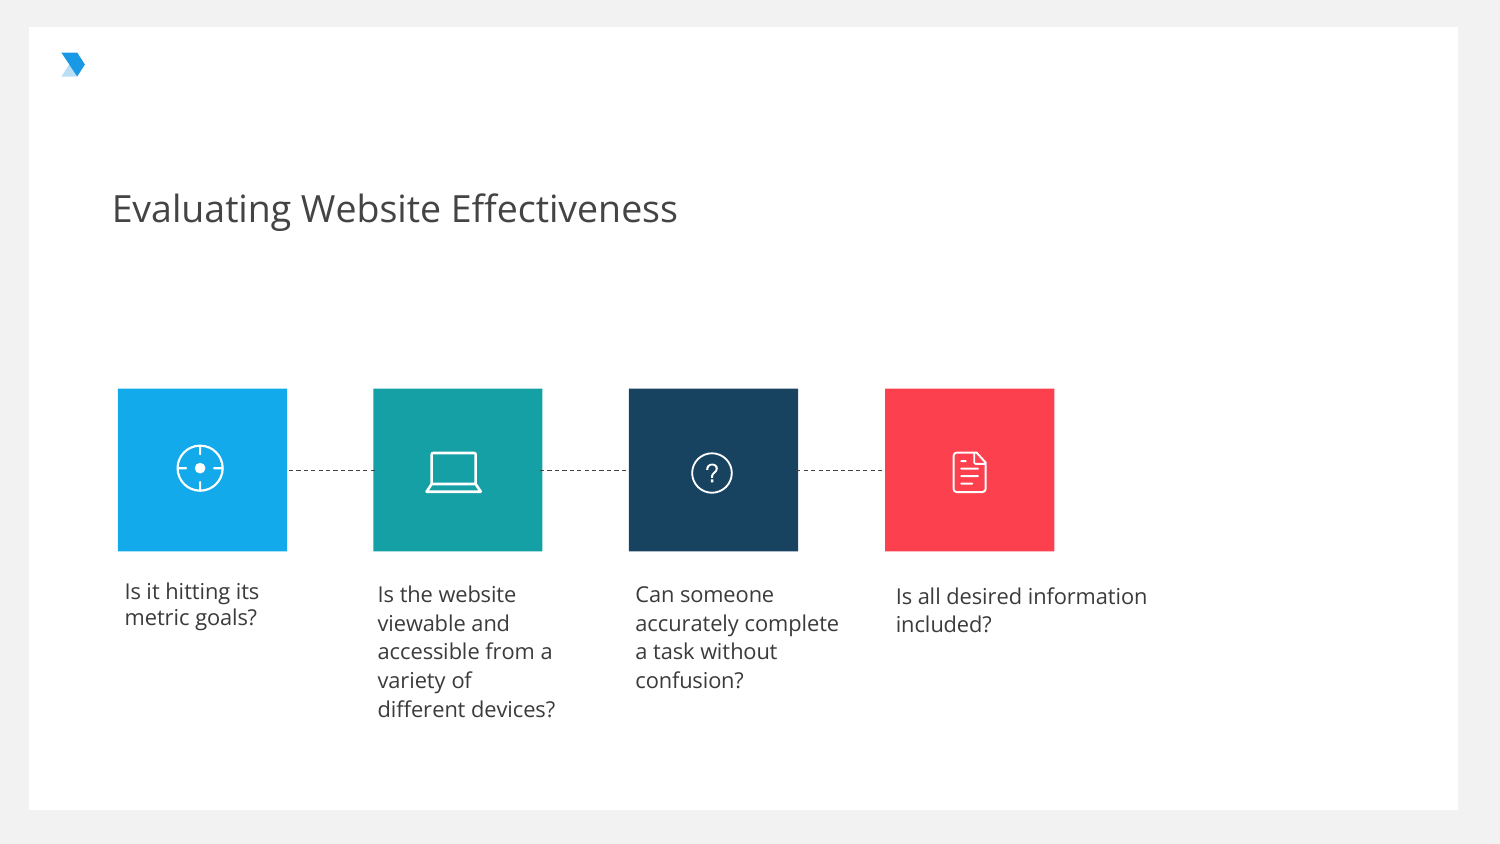

Evaluating Website Effectiveness

Can someone accurately complete a task without confusion?

Is it hitting its metric goals?
Is the website viewable and accessible from a variety of different devices?
Is all desired information included?